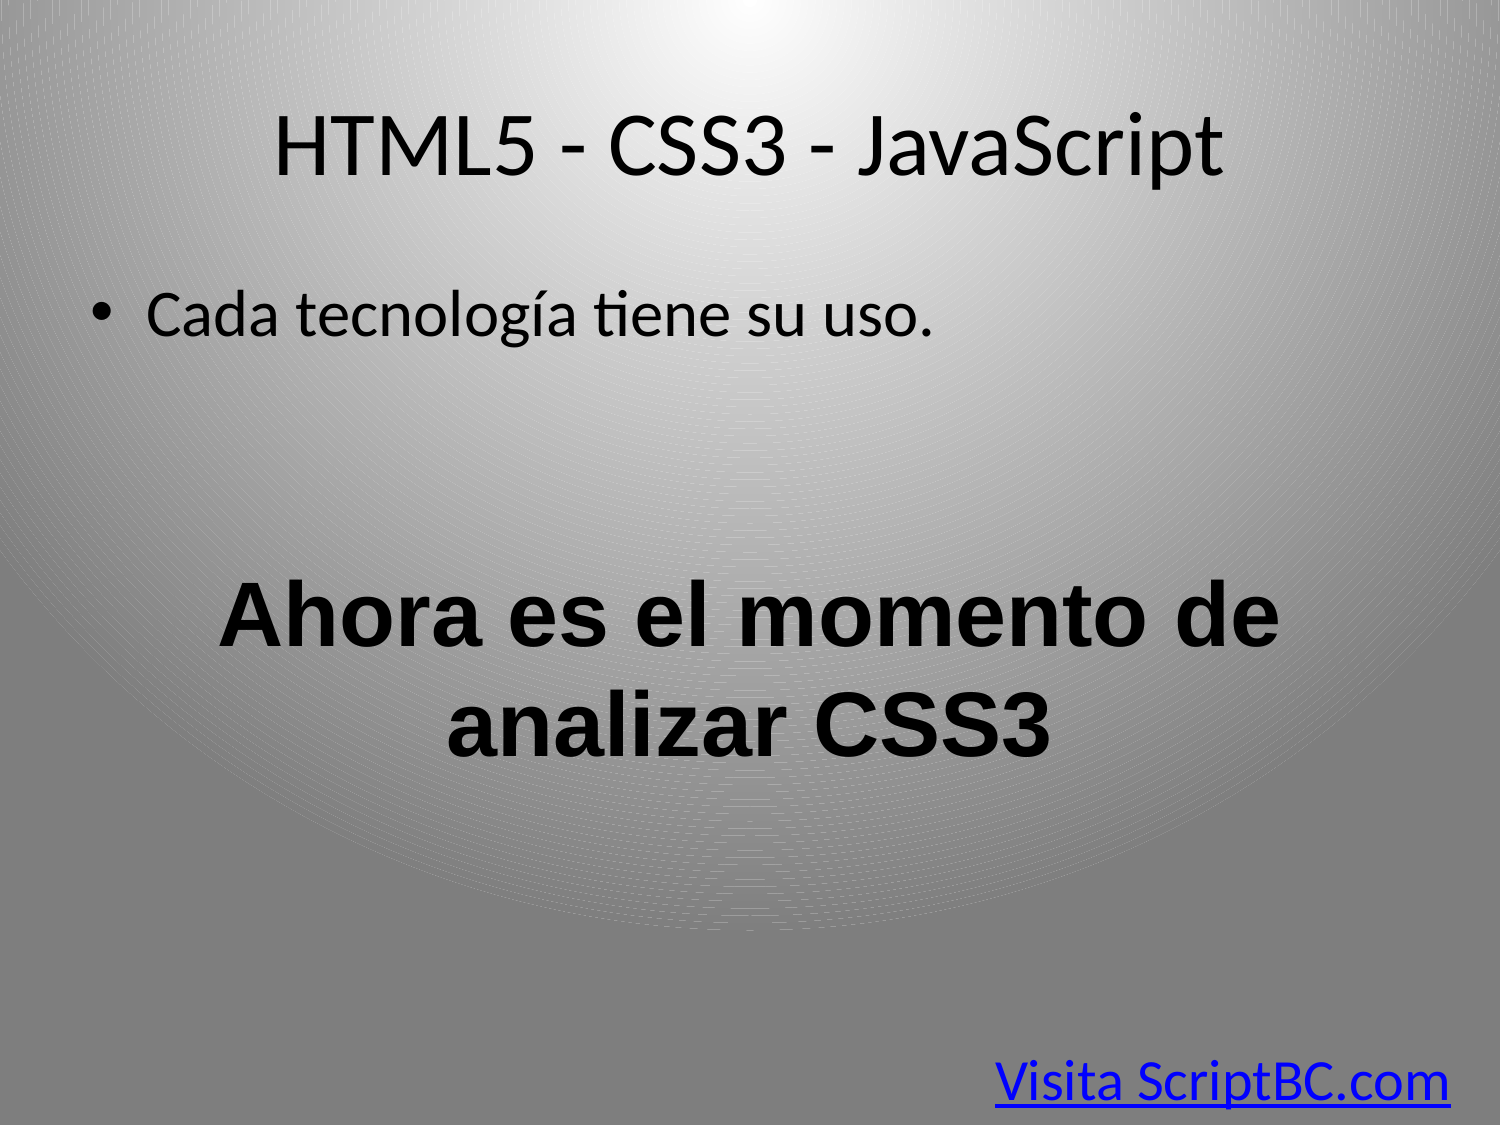

# HTML5 - CSS3 - JavaScript
Cada tecnología tiene su uso.

Ahora es el momento de analizar CSS3
Visita ScriptBC.com